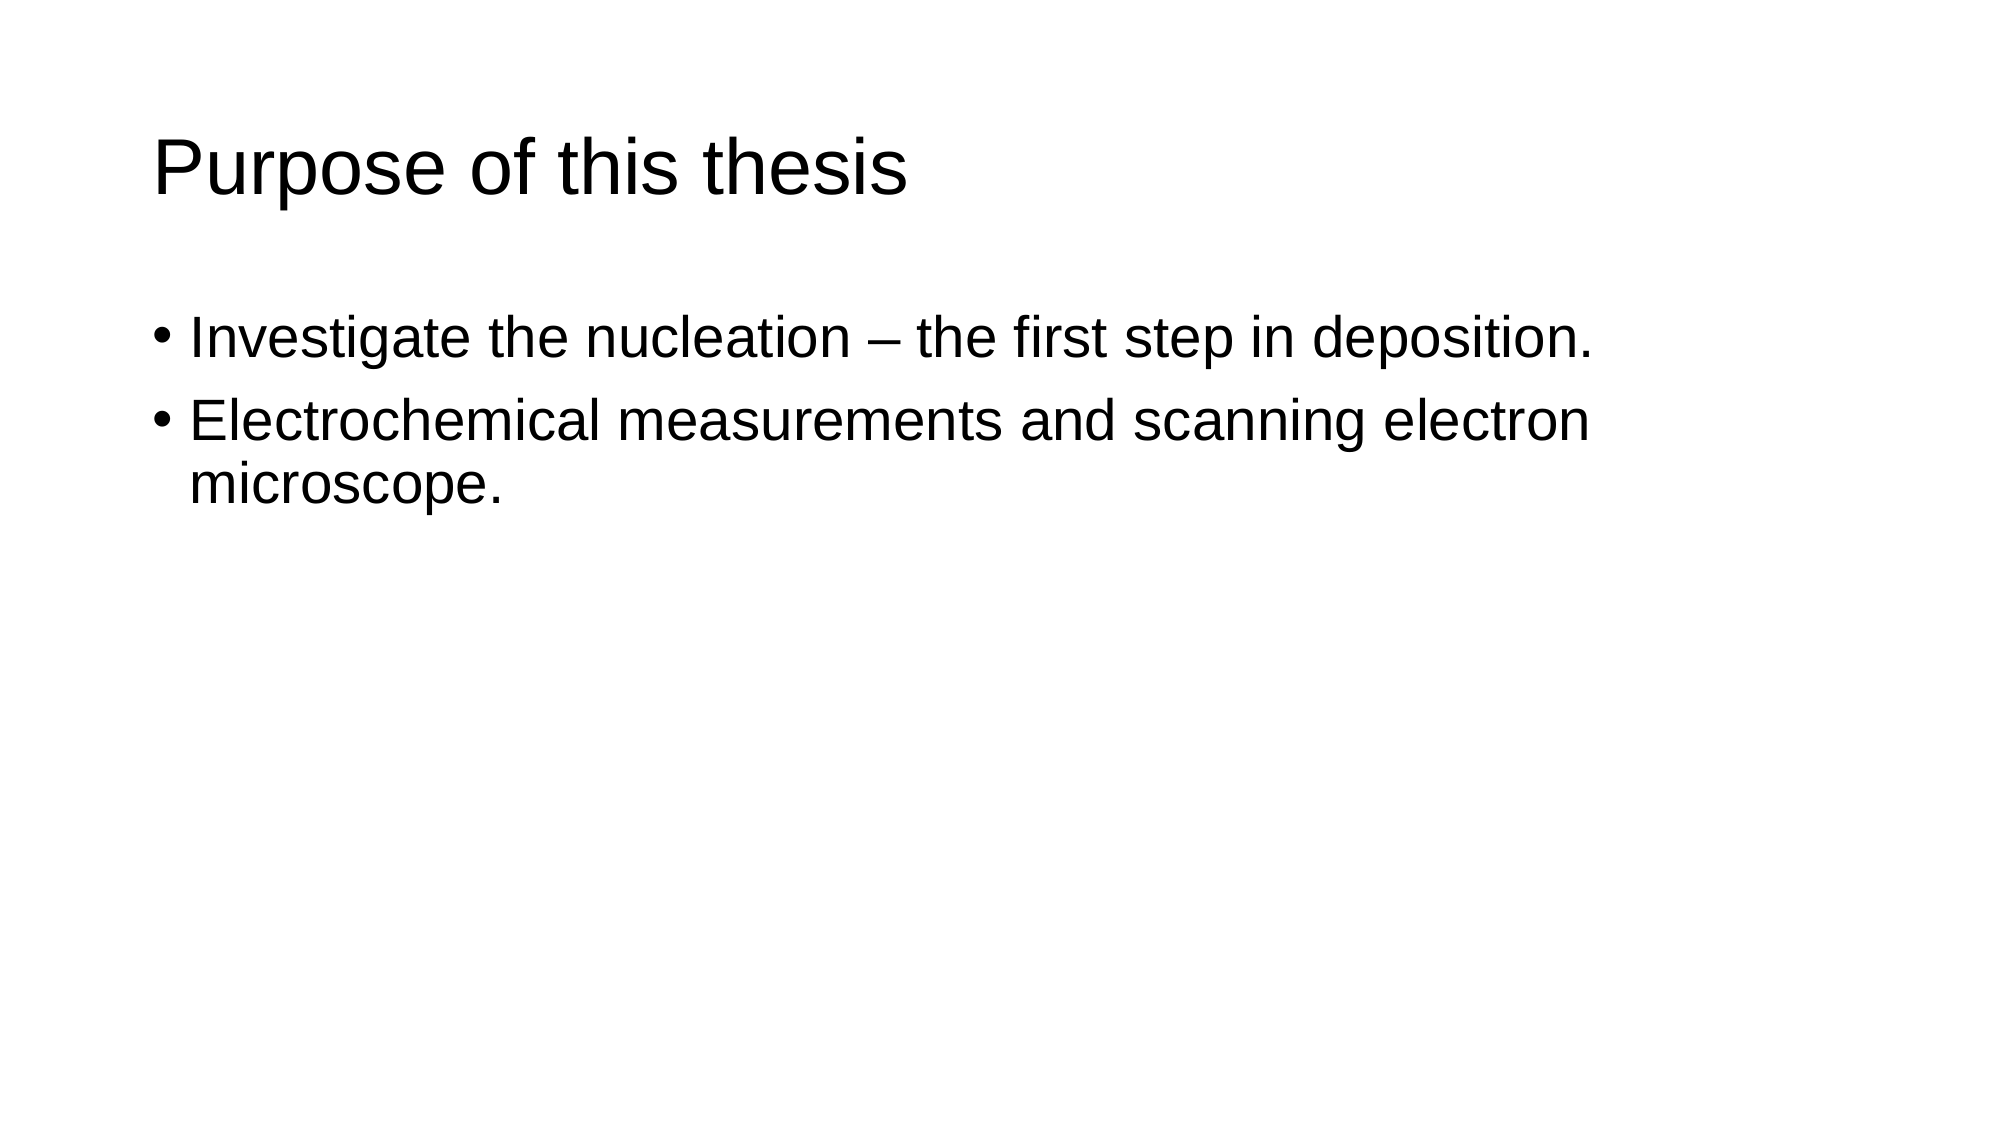

# Purpose of this thesis
Investigate the nucleation – the first step in deposition.
Electrochemical measurements and scanning electron microscope.